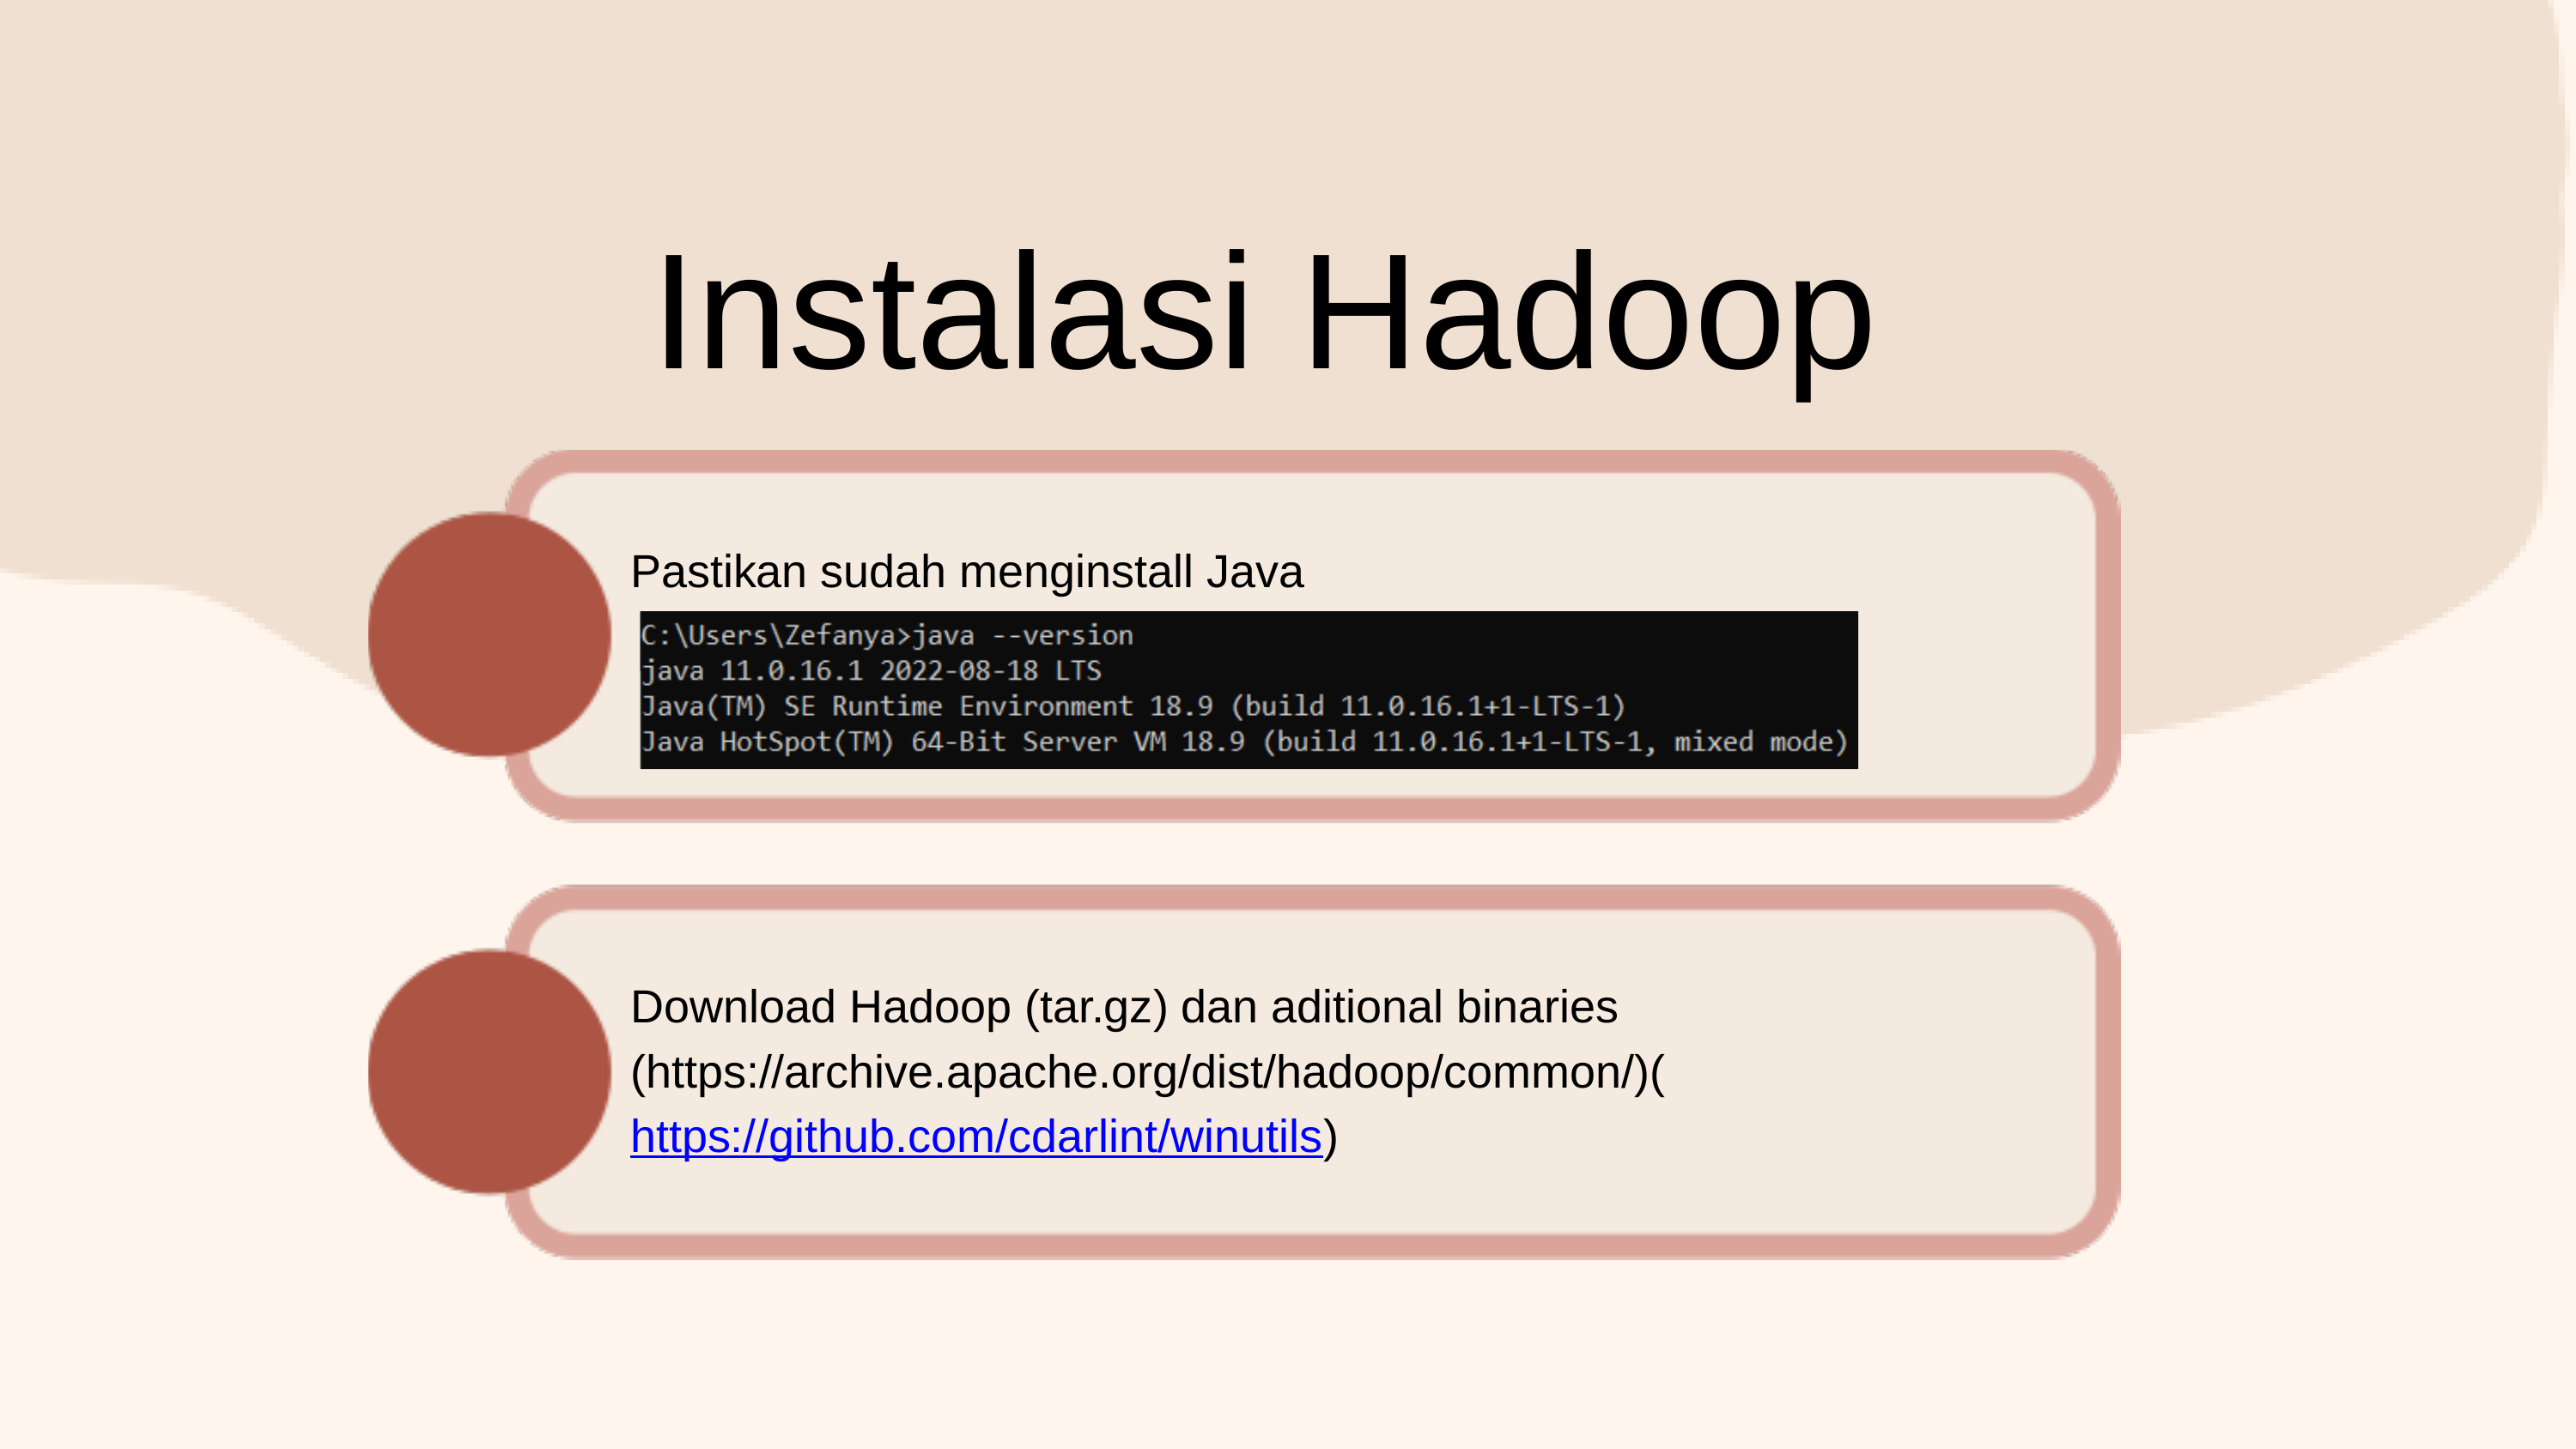

Instalasi Hadoop

Pastikan sudah menginstall Java

Download Hadoop (tar.gz) dan aditional binaries
(https://archive.apache.org/dist/hadoop/common/)(https://github.com/cdarlint/winutils)